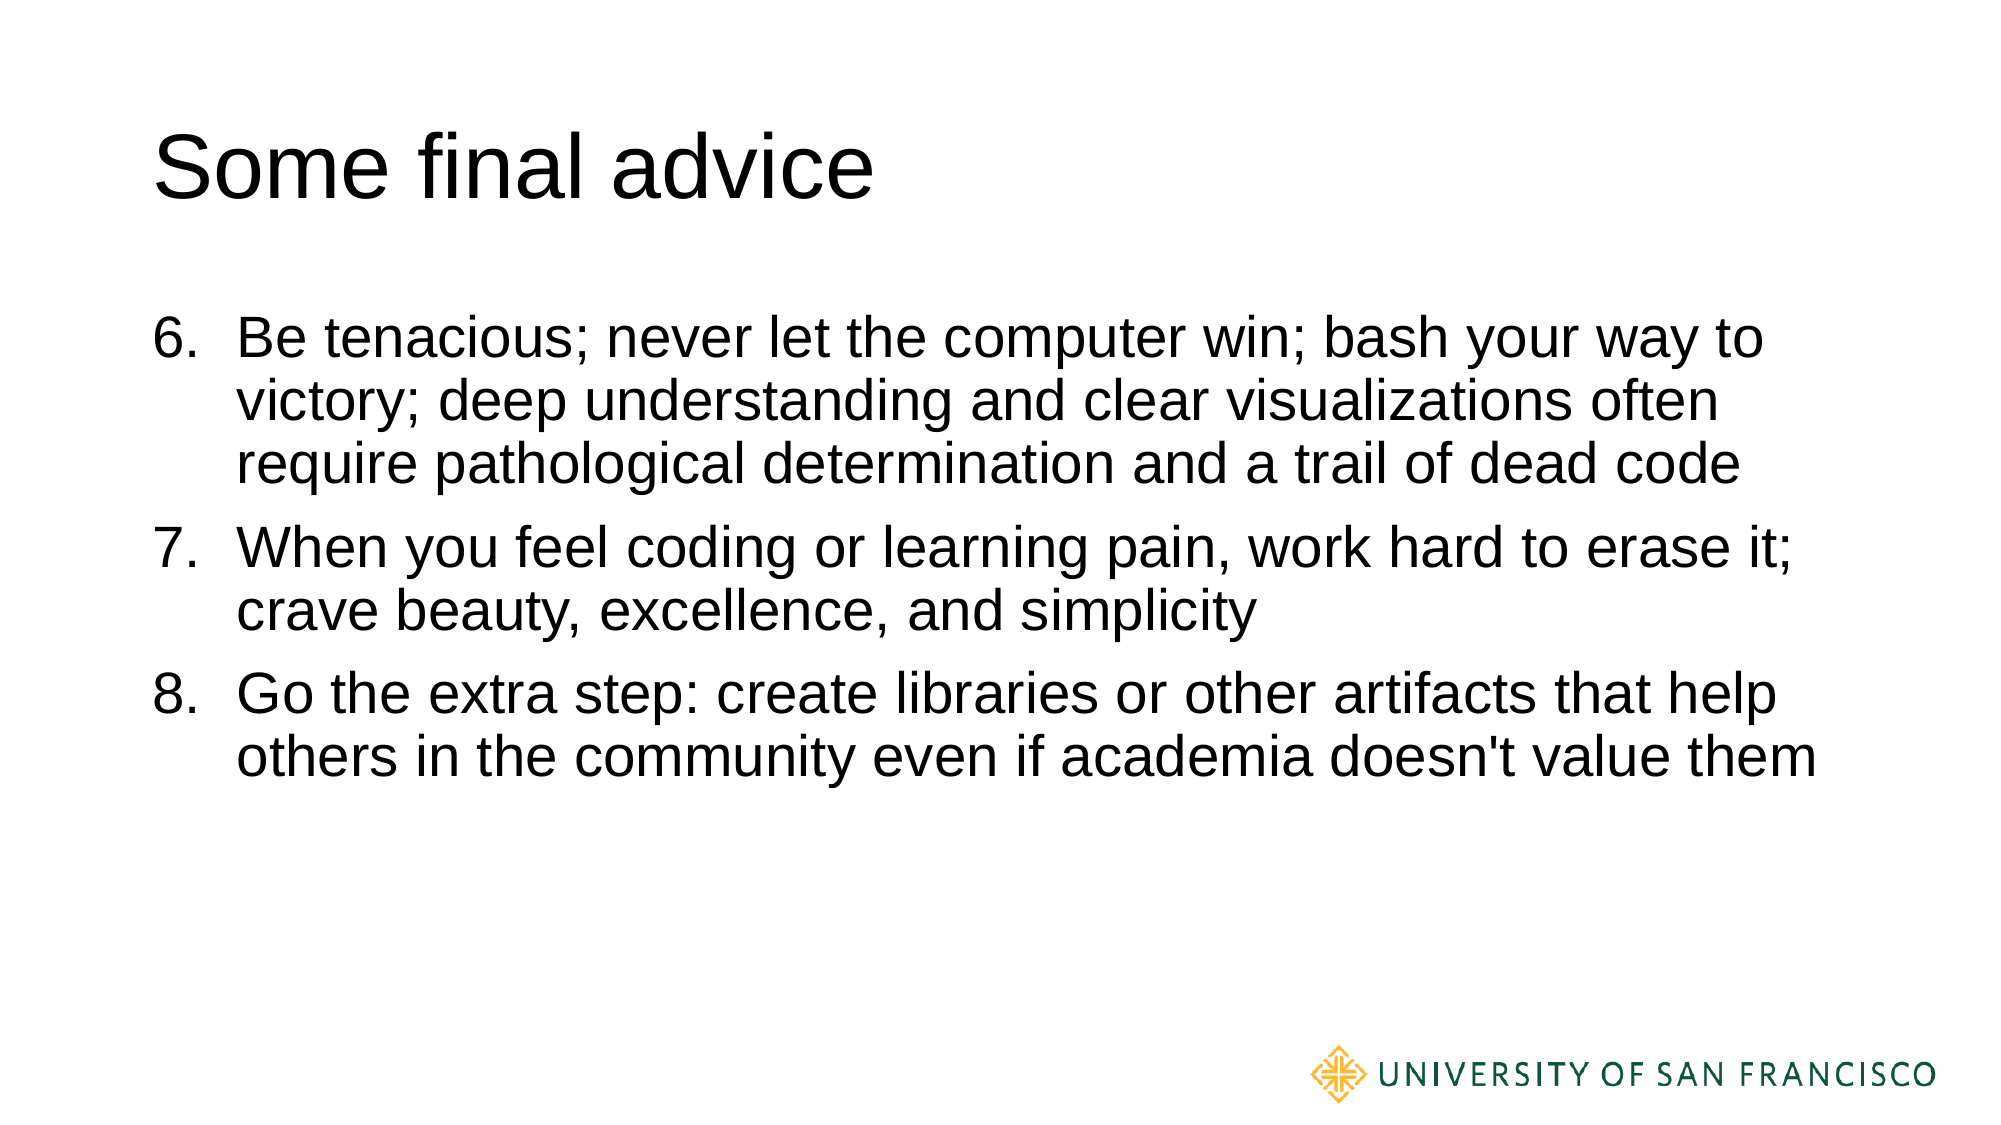

# Some final advice
Be tenacious; never let the computer win; bash your way to victory; deep understanding and clear visualizations often require pathological determination and a trail of dead code
When you feel coding or learning pain, work hard to erase it; crave beauty, excellence, and simplicity
Go the extra step: create libraries or other artifacts that help others in the community even if academia doesn't value them